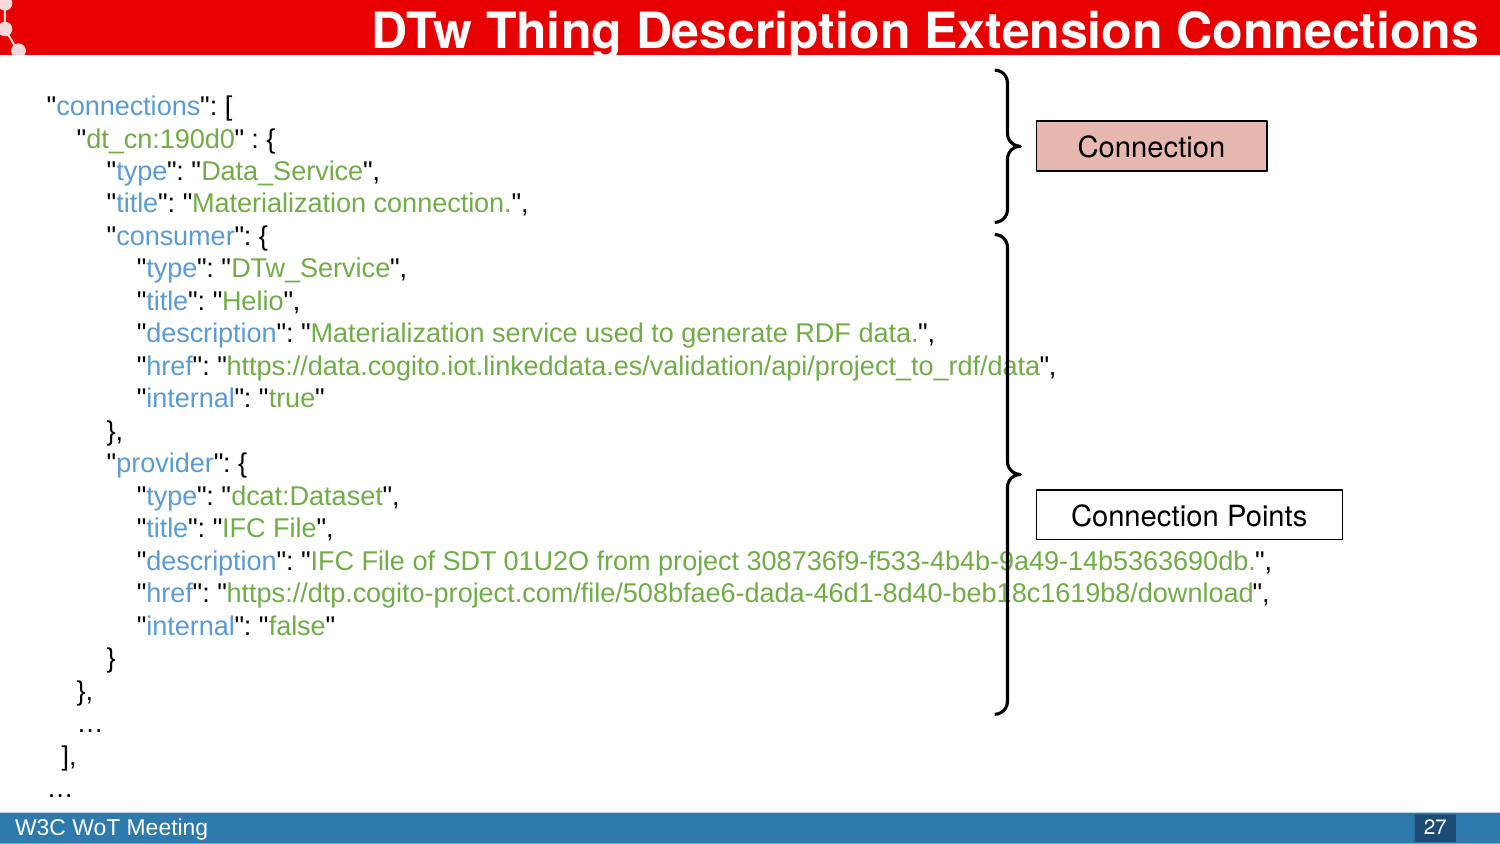

# DTw Thing Description Extension Connections

"connections": [
    "dt_cn:190d0" : {
        "type": "Data_Service",
        "title": "Materialization connection.",
        "consumer": {
            "type": "DTw_Service",
            "title": "Helio",
            "description": "Materialization service used to generate RDF data.",
            "href": "https://data.cogito.iot.linkeddata.es/validation/api/project_to_rdf/data",
            "internal": "true"
        },
        "provider": {
            "type": "dcat:Dataset",
            "title": "IFC File",
            "description": "IFC File of SDT 01U2O from project 308736f9-f533-4b4b-9a49-14b5363690db.",
            "href": "https://dtp.cogito-project.com/file/508bfae6-dada-46d1-8d40-beb18c1619b8/download",
            "internal": "false"
        }
    },
    …
  ],
…
Connection

Connection Points
27